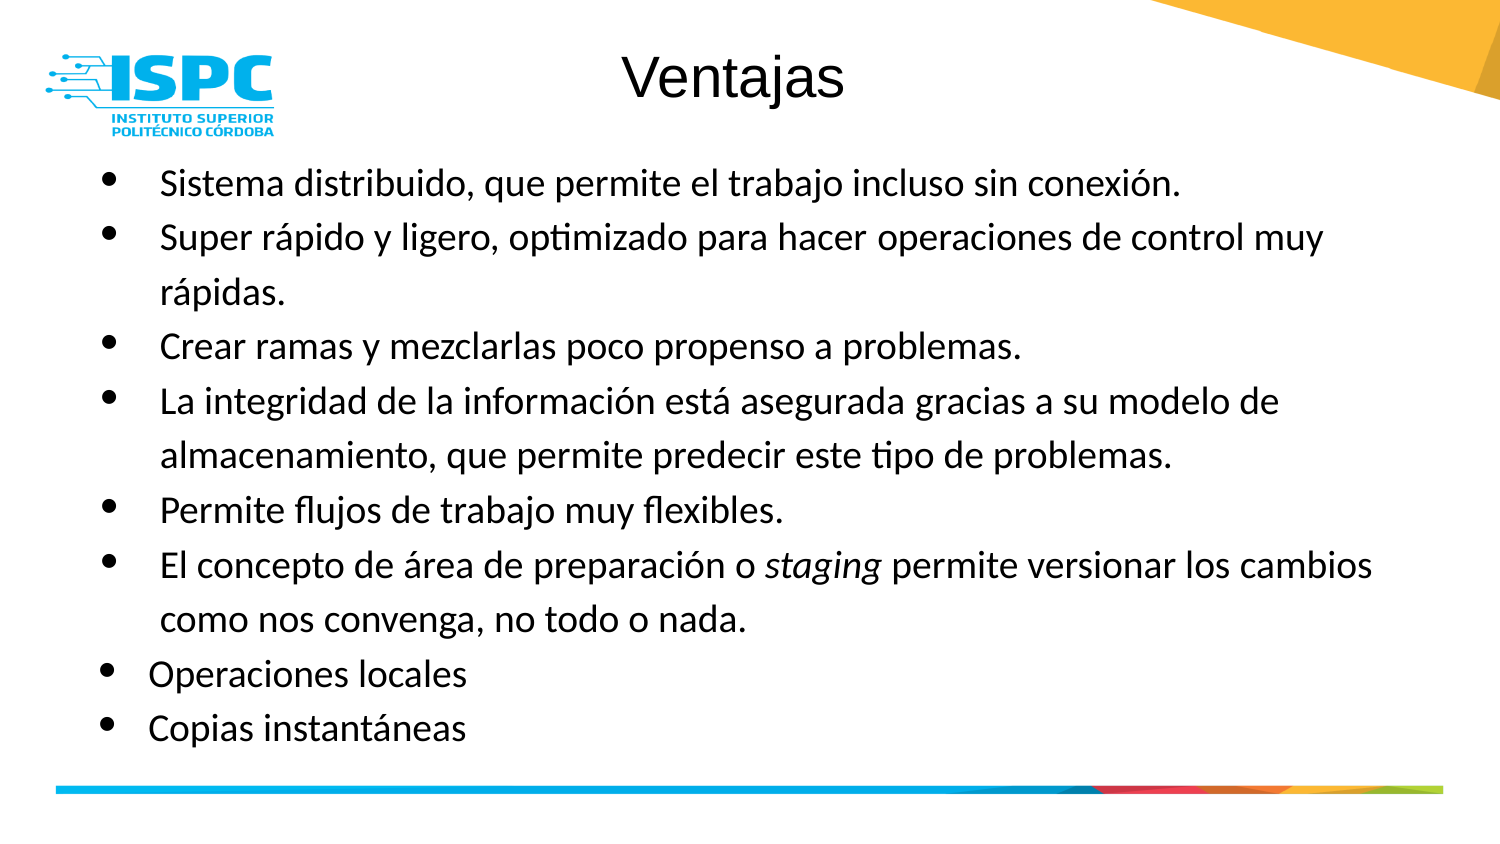

# Ventajas
Sistema distribuido, que permite el trabajo incluso sin conexión.
Super rápido y ligero, optimizado para hacer operaciones de control muy rápidas.
Crear ramas y mezclarlas poco propenso a problemas.
La integridad de la información está asegurada gracias a su modelo de almacenamiento, que permite predecir este tipo de problemas.
Permite flujos de trabajo muy flexibles.
El concepto de área de preparación o staging permite versionar los cambios como nos convenga, no todo o nada.
Operaciones locales
Copias instantáneas